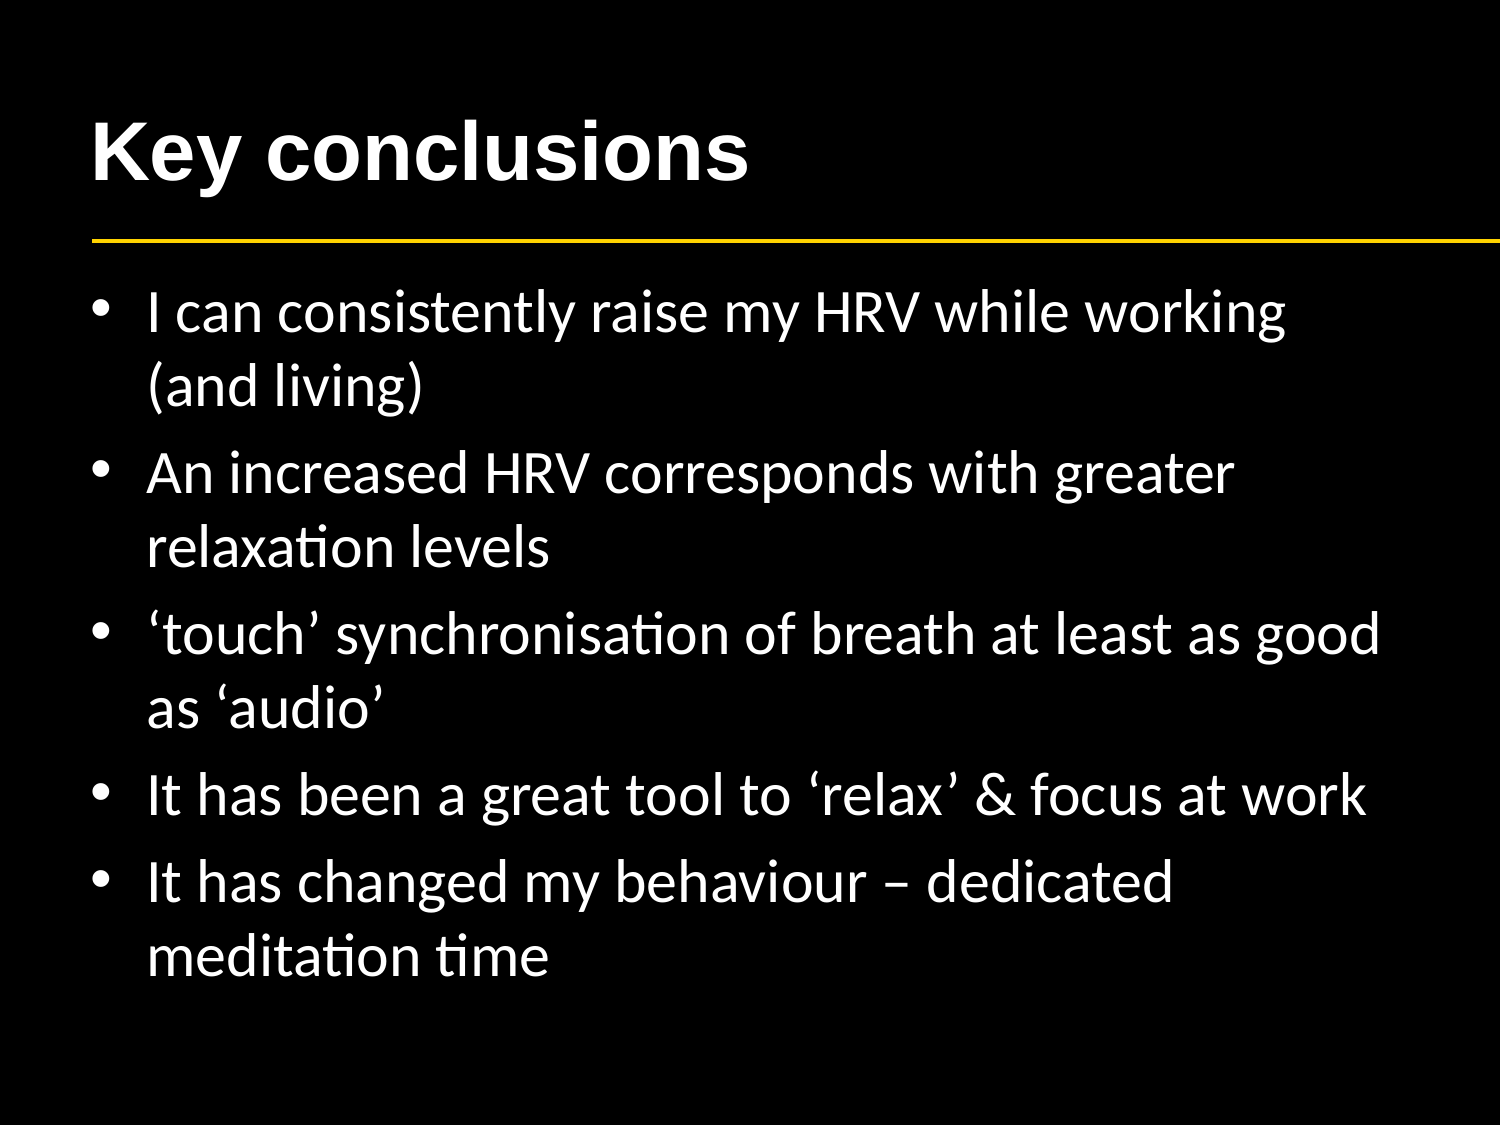

# Key conclusions
I can consistently raise my HRV while working (and living)
An increased HRV corresponds with greater relaxation levels
‘touch’ synchronisation of breath at least as good as ‘audio’
It has been a great tool to ‘relax’ & focus at work
It has changed my behaviour – dedicated meditation time